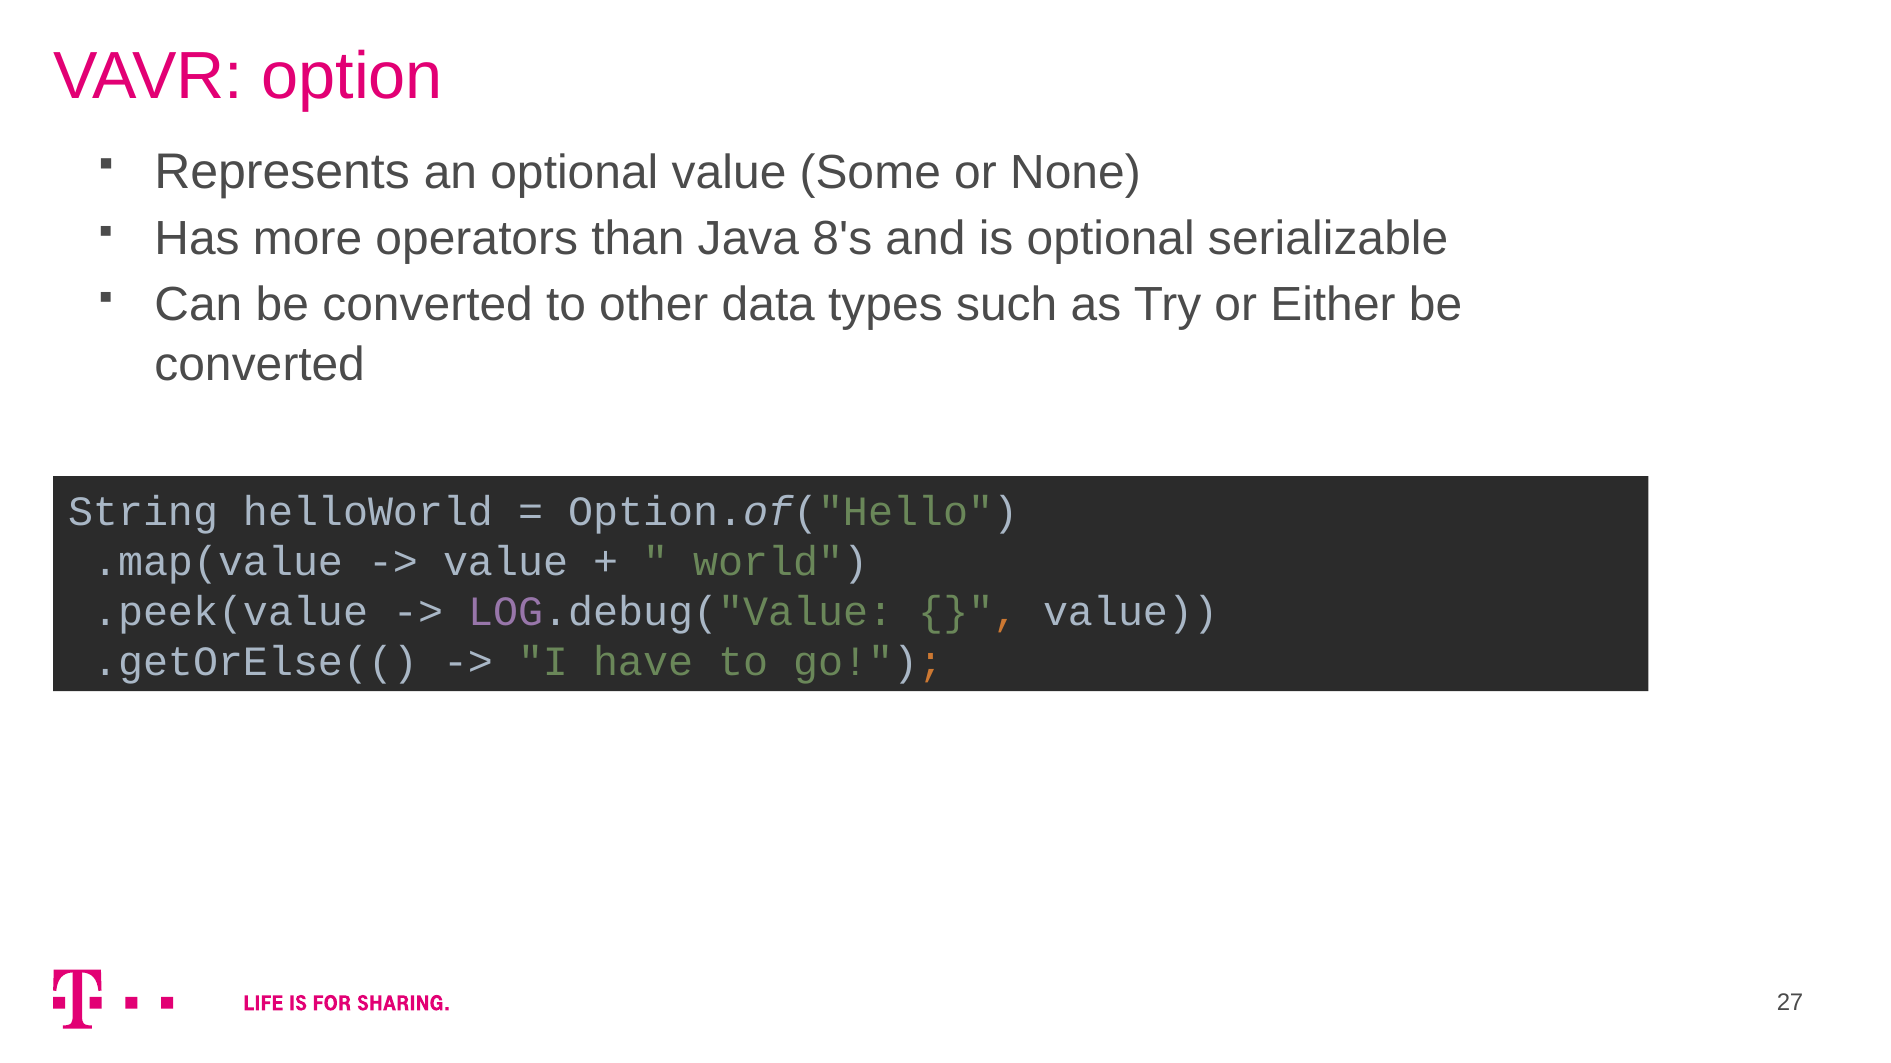

# VAVR: option
Represents an optional value (Some or None)
Has more operators than Java 8's and is optional serializable
Can be converted to other data types such as Try or Either be converted
String helloWorld = Option.of("Hello")
 .map(value -> value + " world")
 .peek(value -> LOG.debug("Value: {}", value))
 .getOrElse(() -> "I have to go!");
27